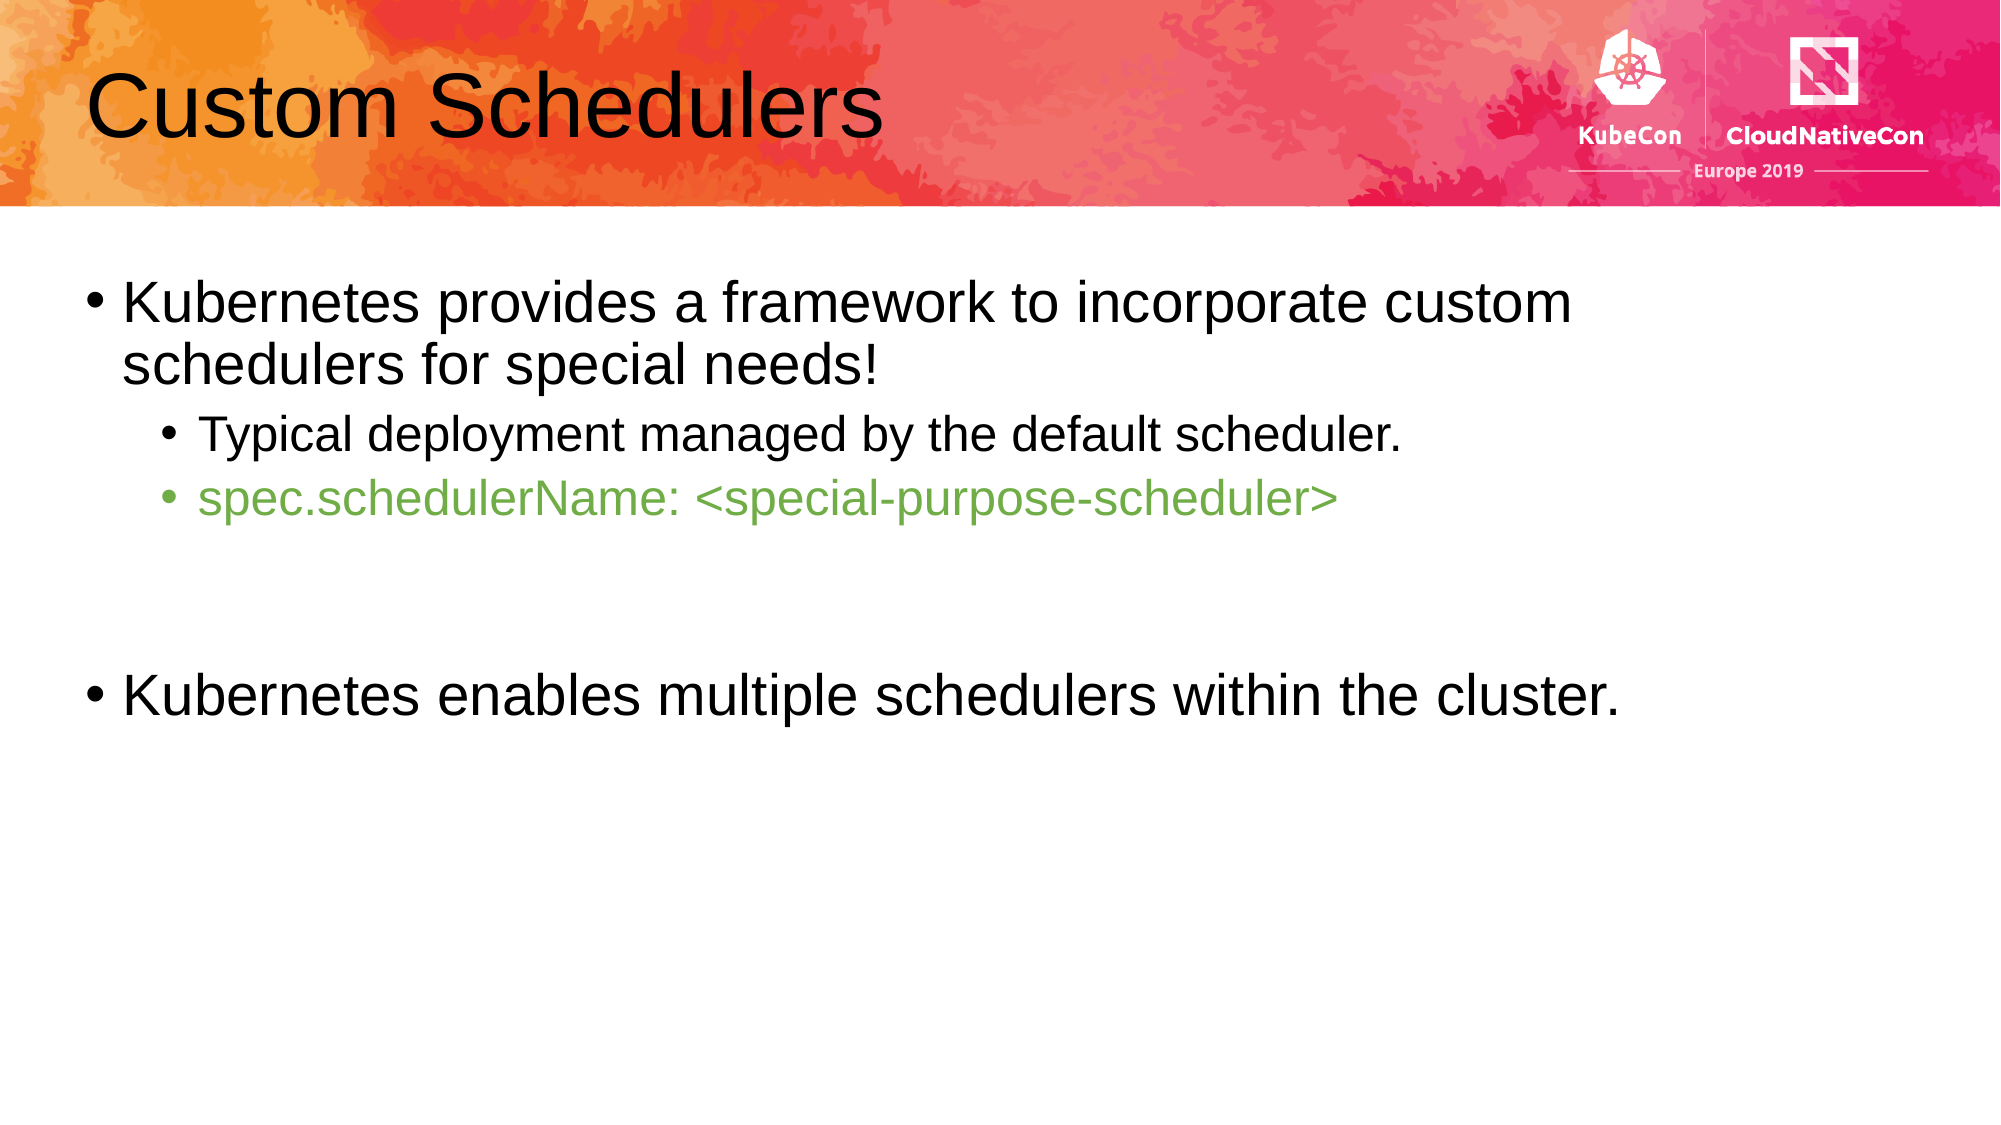

# Custom Schedulers
Kubernetes provides a framework to incorporate custom schedulers for special needs!
Typical deployment managed by the default scheduler.
spec.schedulerName: <special-purpose-scheduler>

Kubernetes enables multiple schedulers within the cluster.